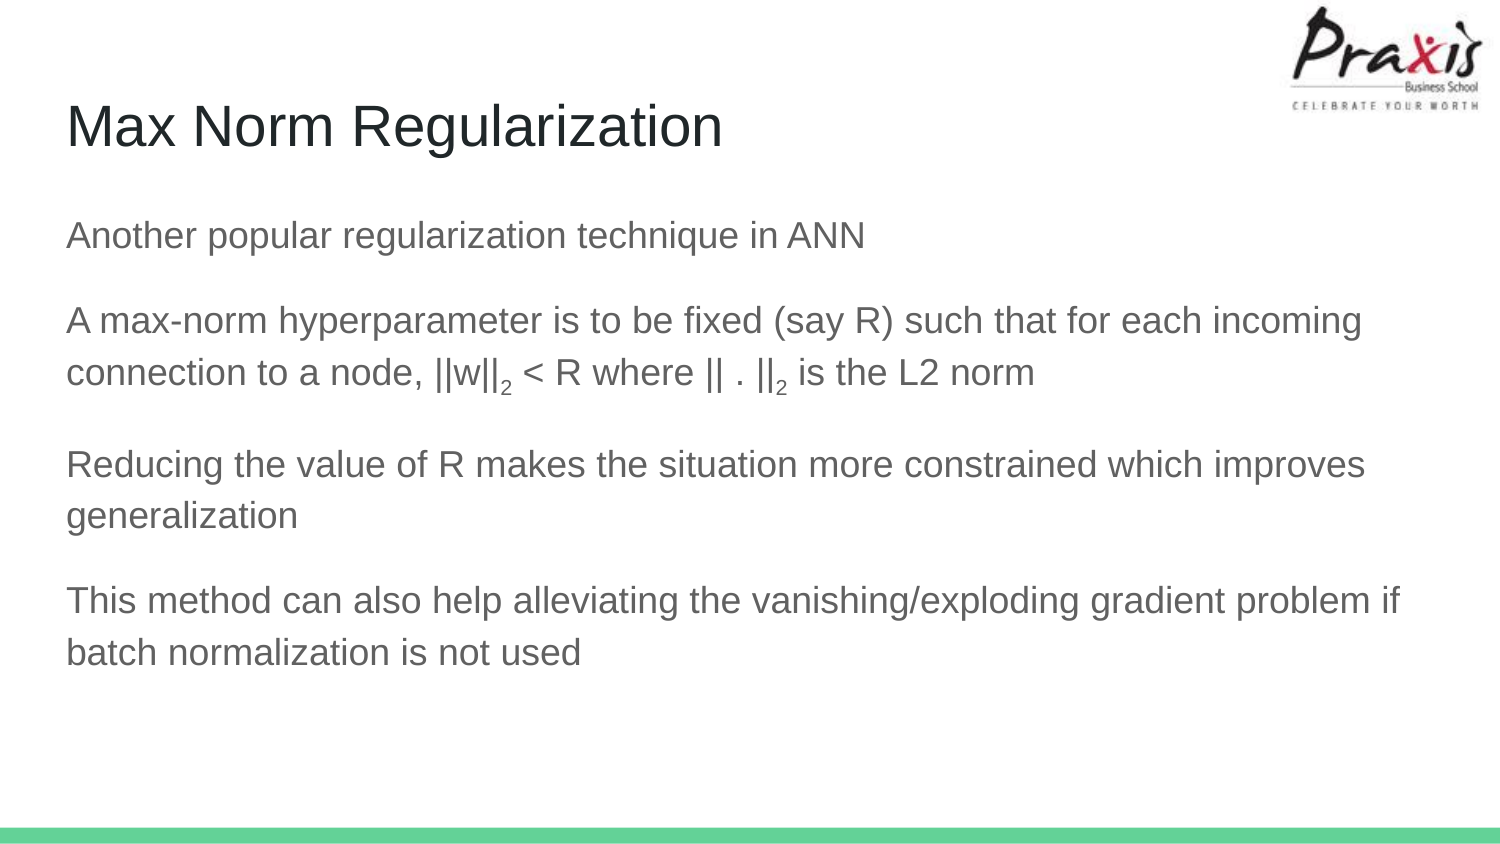

# Max Norm Regularization
Another popular regularization technique in ANN
A max-norm hyperparameter is to be fixed (say R) such that for each incoming connection to a node, ||w||2 < R where || . ||2 is the L2 norm
Reducing the value of R makes the situation more constrained which improves generalization
This method can also help alleviating the vanishing/exploding gradient problem if batch normalization is not used